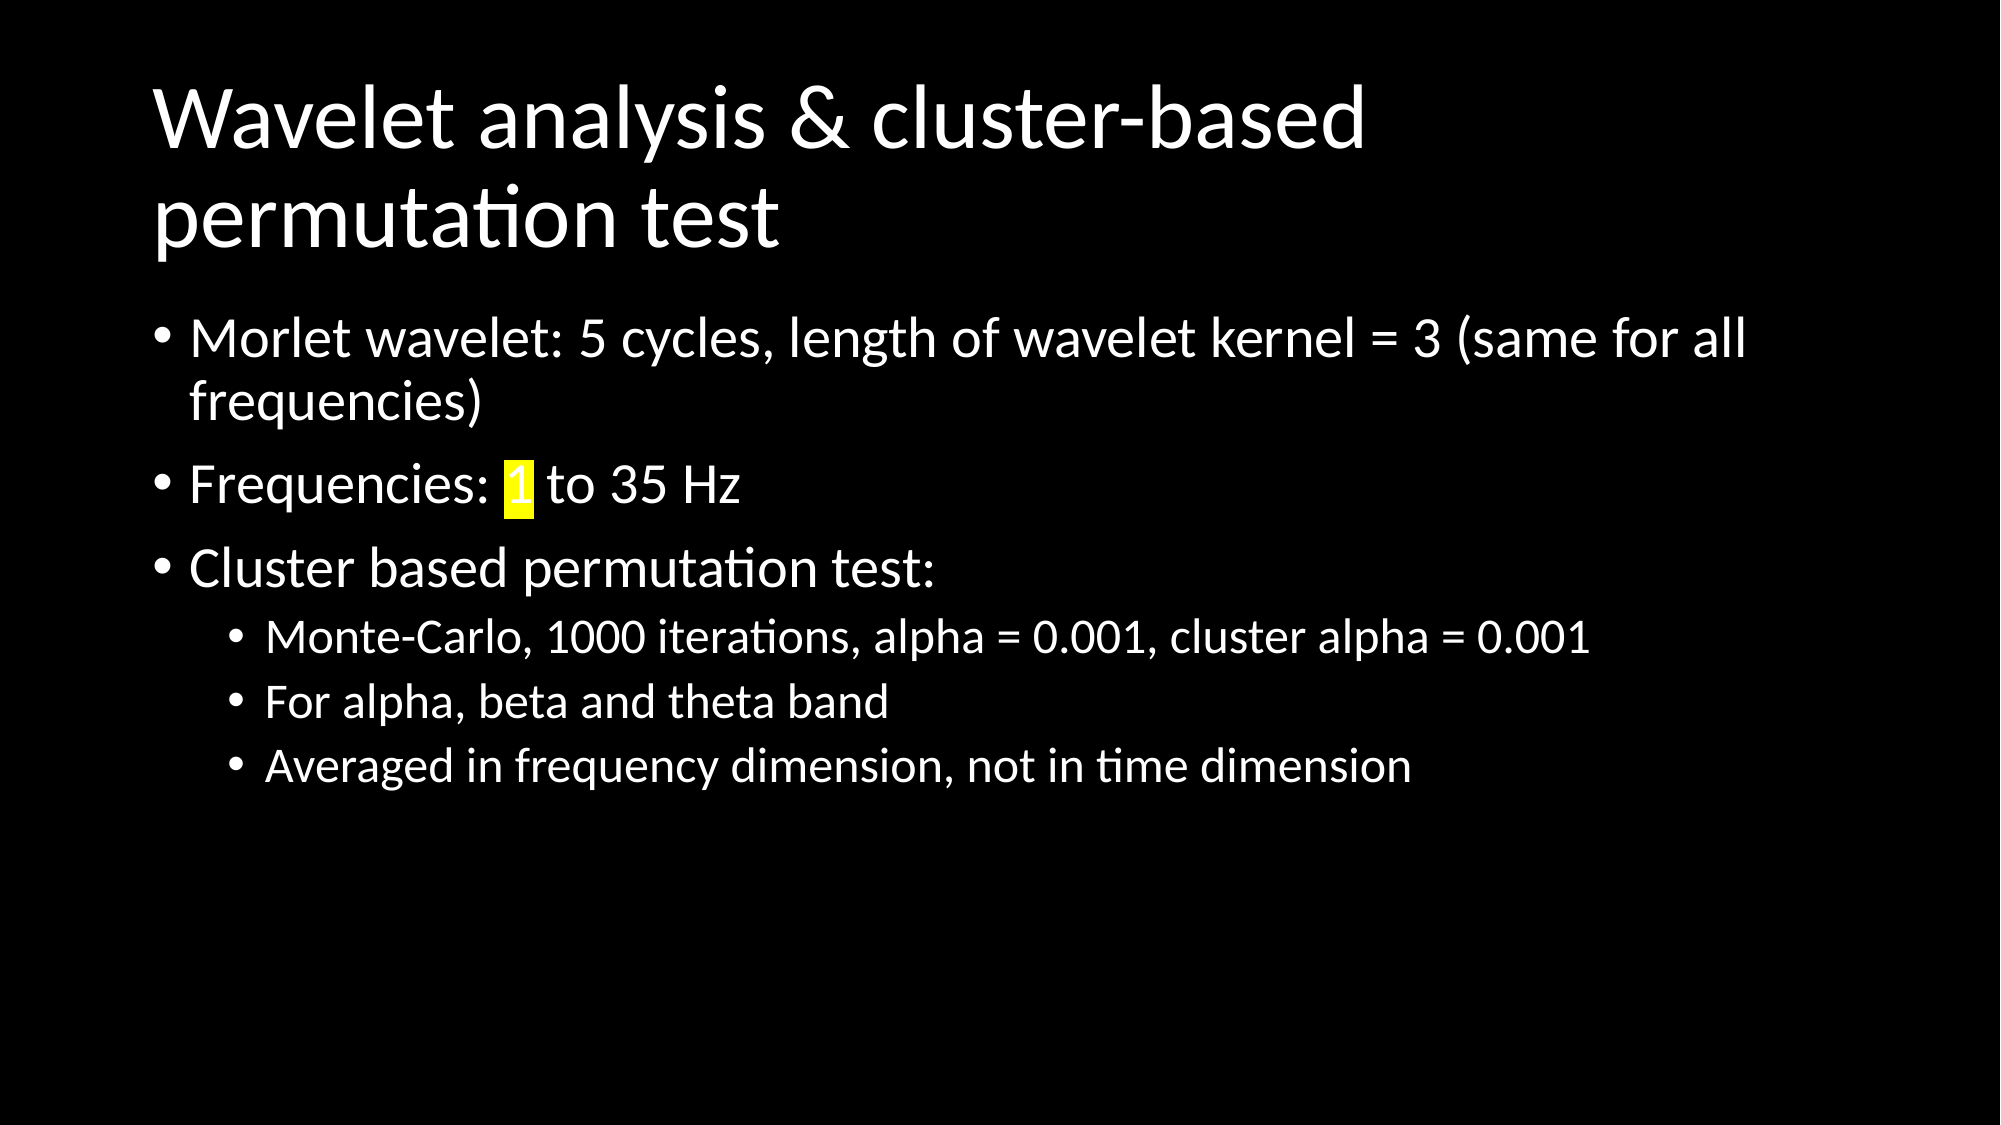

# Wavelet analysis & cluster-based permutation test
Morlet wavelet: 5 cycles, length of wavelet kernel = 3 (same for all frequencies)
Frequencies: 1 to 35 Hz
Cluster based permutation test:
Monte-Carlo, 1000 iterations, alpha = 0.001, cluster alpha = 0.001
For alpha, beta and theta band
Averaged in frequency dimension, not in time dimension